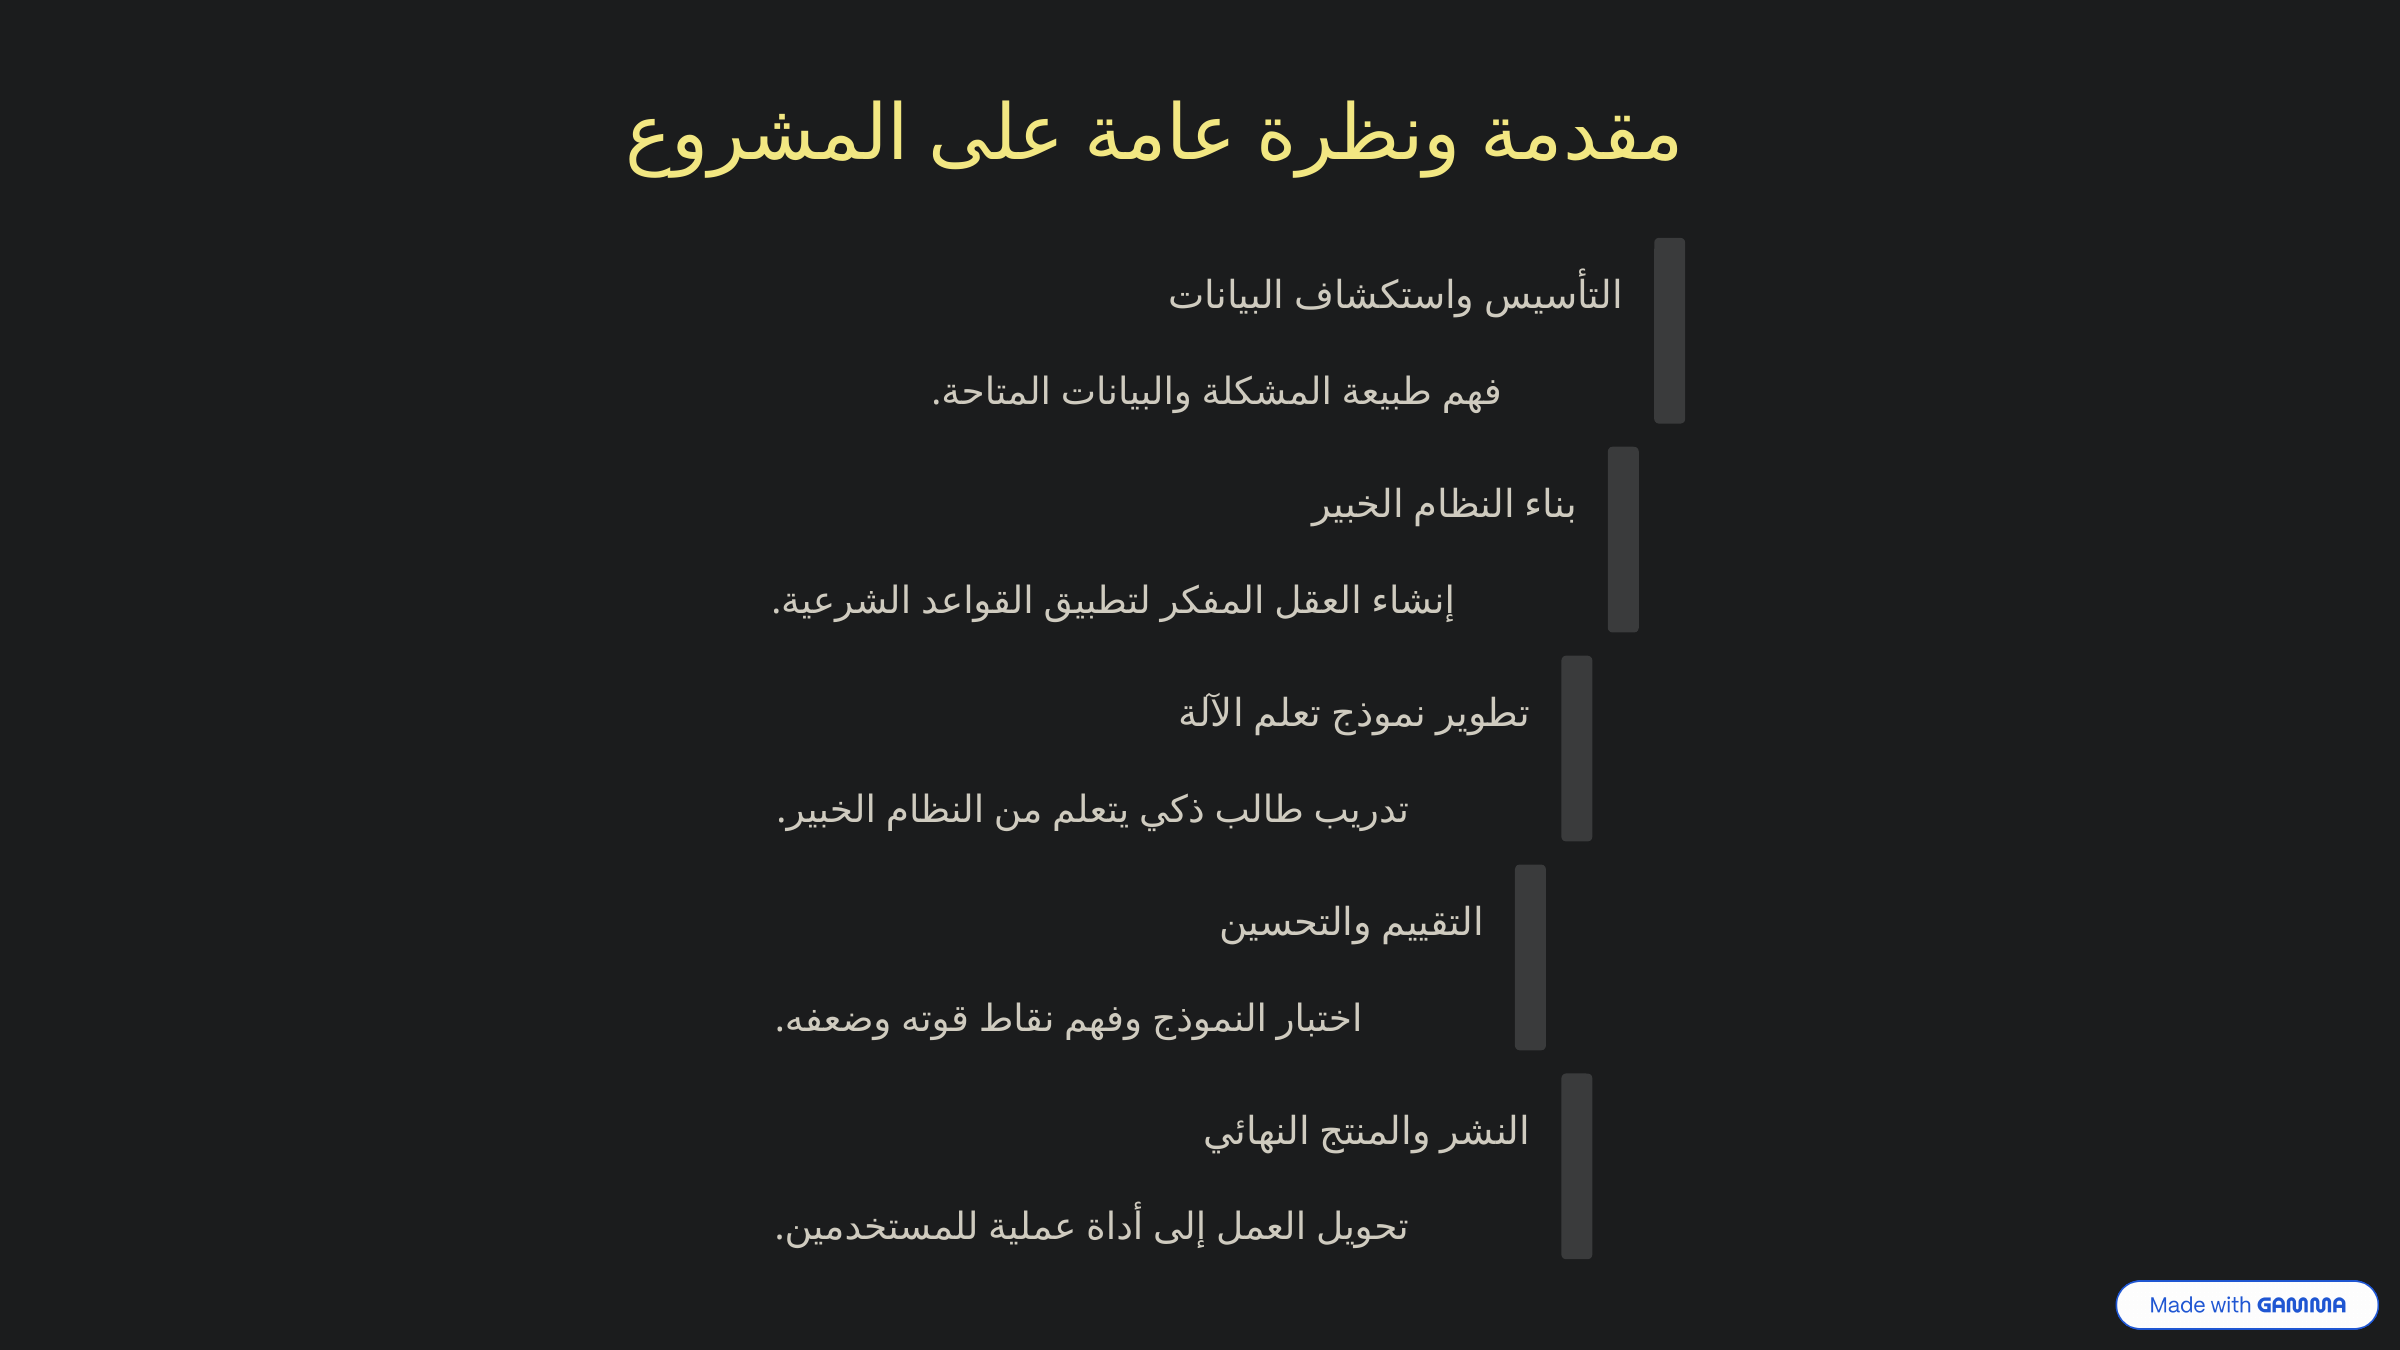

مقدمة ونظرة عامة على المشروع

التأسيس واستكشاف البيانات
فهم طبيعة المشكلة والبيانات المتاحة.

بناء النظام الخبير
إنشاء العقل المفكر لتطبيق القواعد الشرعية.

تطوير نموذج تعلم الآلة
تدريب طالب ذكي يتعلم من النظام الخبير.

التقييم والتحسين
اختبار النموذج وفهم نقاط قوته وضعفه.

النشر والمنتج النهائي
تحويل العمل إلى أداة عملية للمستخدمين.